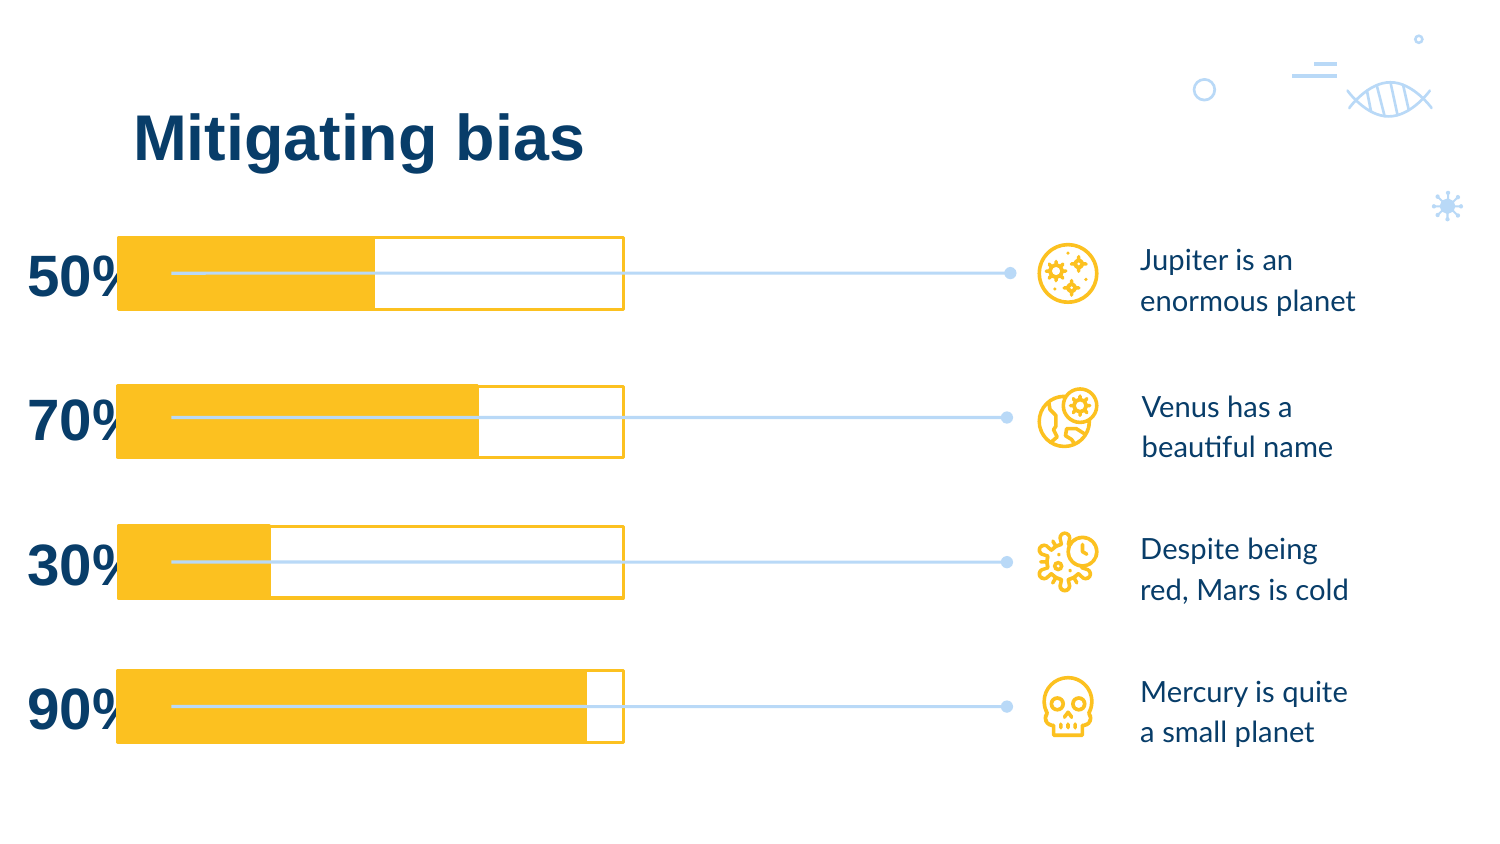

# Mitigating bias
Jupiter is an enormous planet
50%

Venus has a beautiful name
70%

Despite being red, Mars is cold
30%

Mercury is quite a small planet
90%